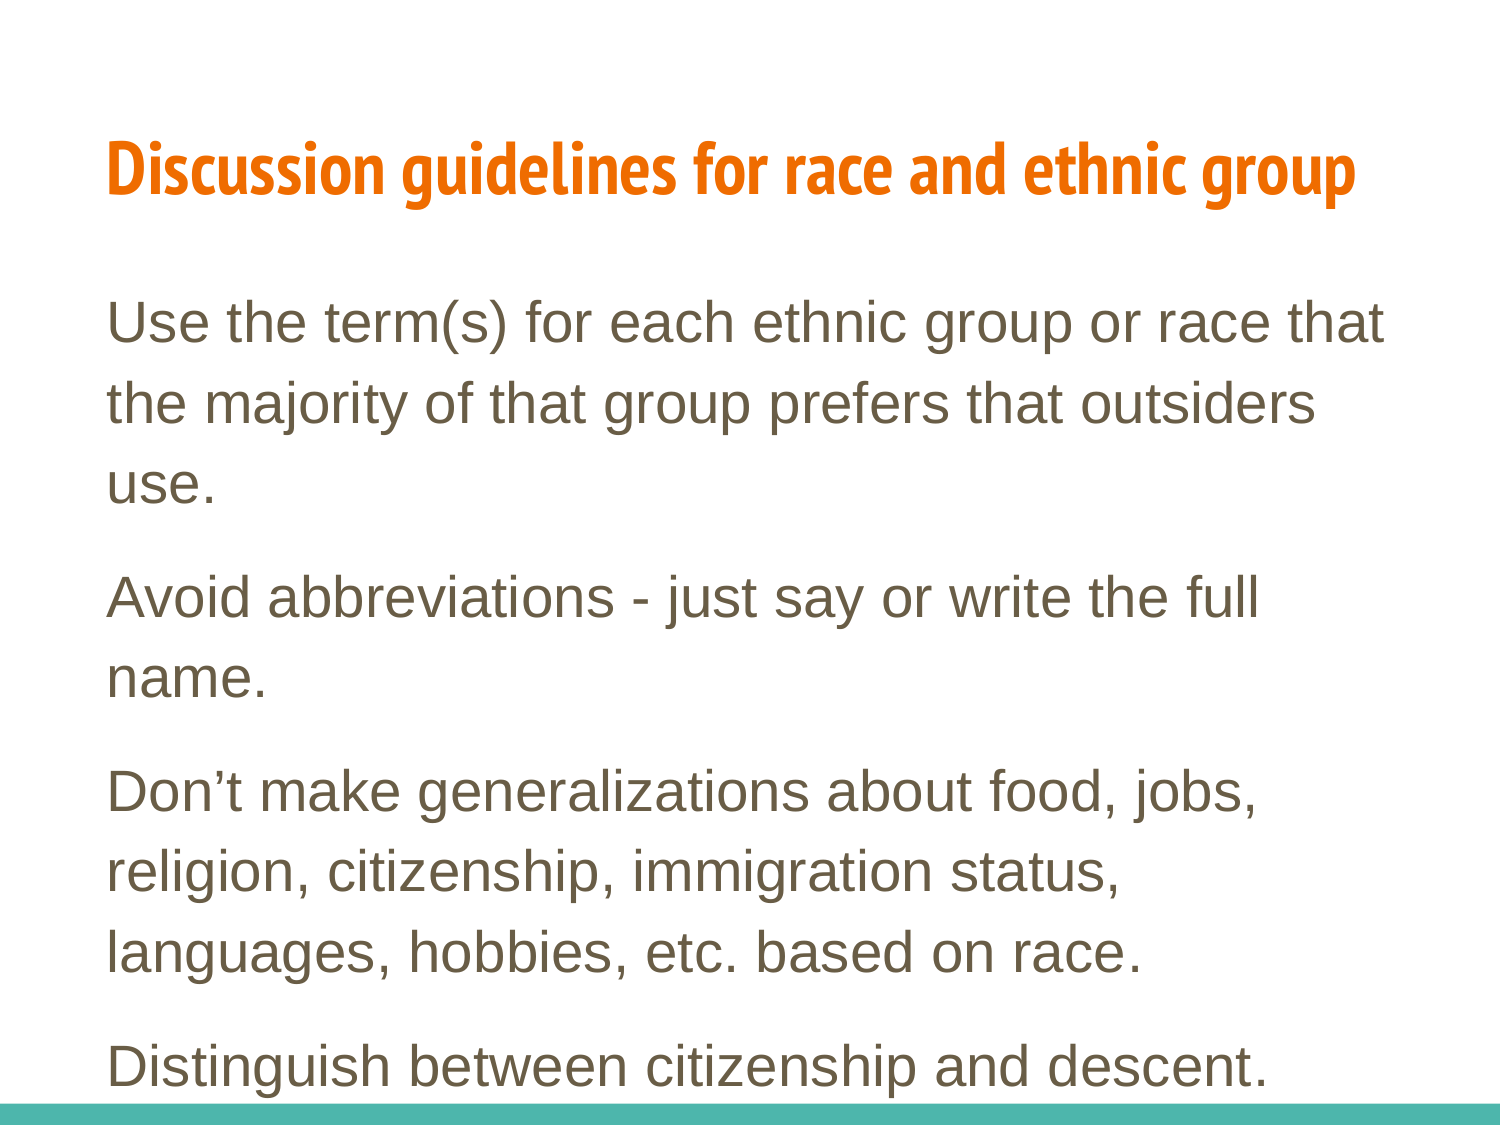

# Discussion guidelines for race and ethnic group
Use the term(s) for each ethnic group or race that the majority of that group prefers that outsiders use.
Avoid abbreviations - just say or write the full name.
Don’t make generalizations about food, jobs, religion, citizenship, immigration status, languages, hobbies, etc. based on race.
Distinguish between citizenship and descent.